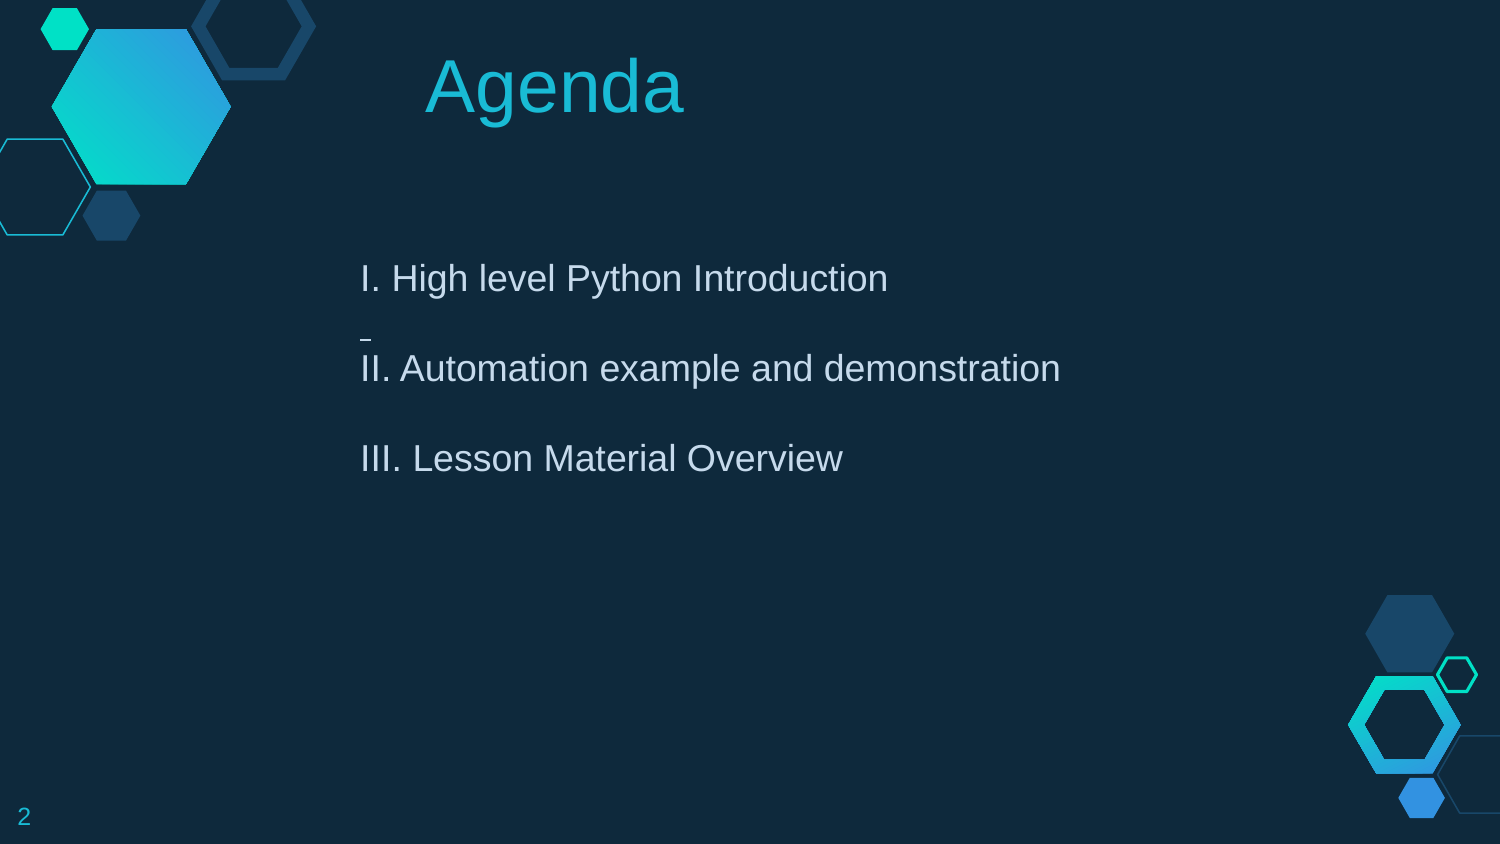

Agenda
I. High level Python Introduction

II. Automation example and demonstration

III. Lesson Material Overview

2